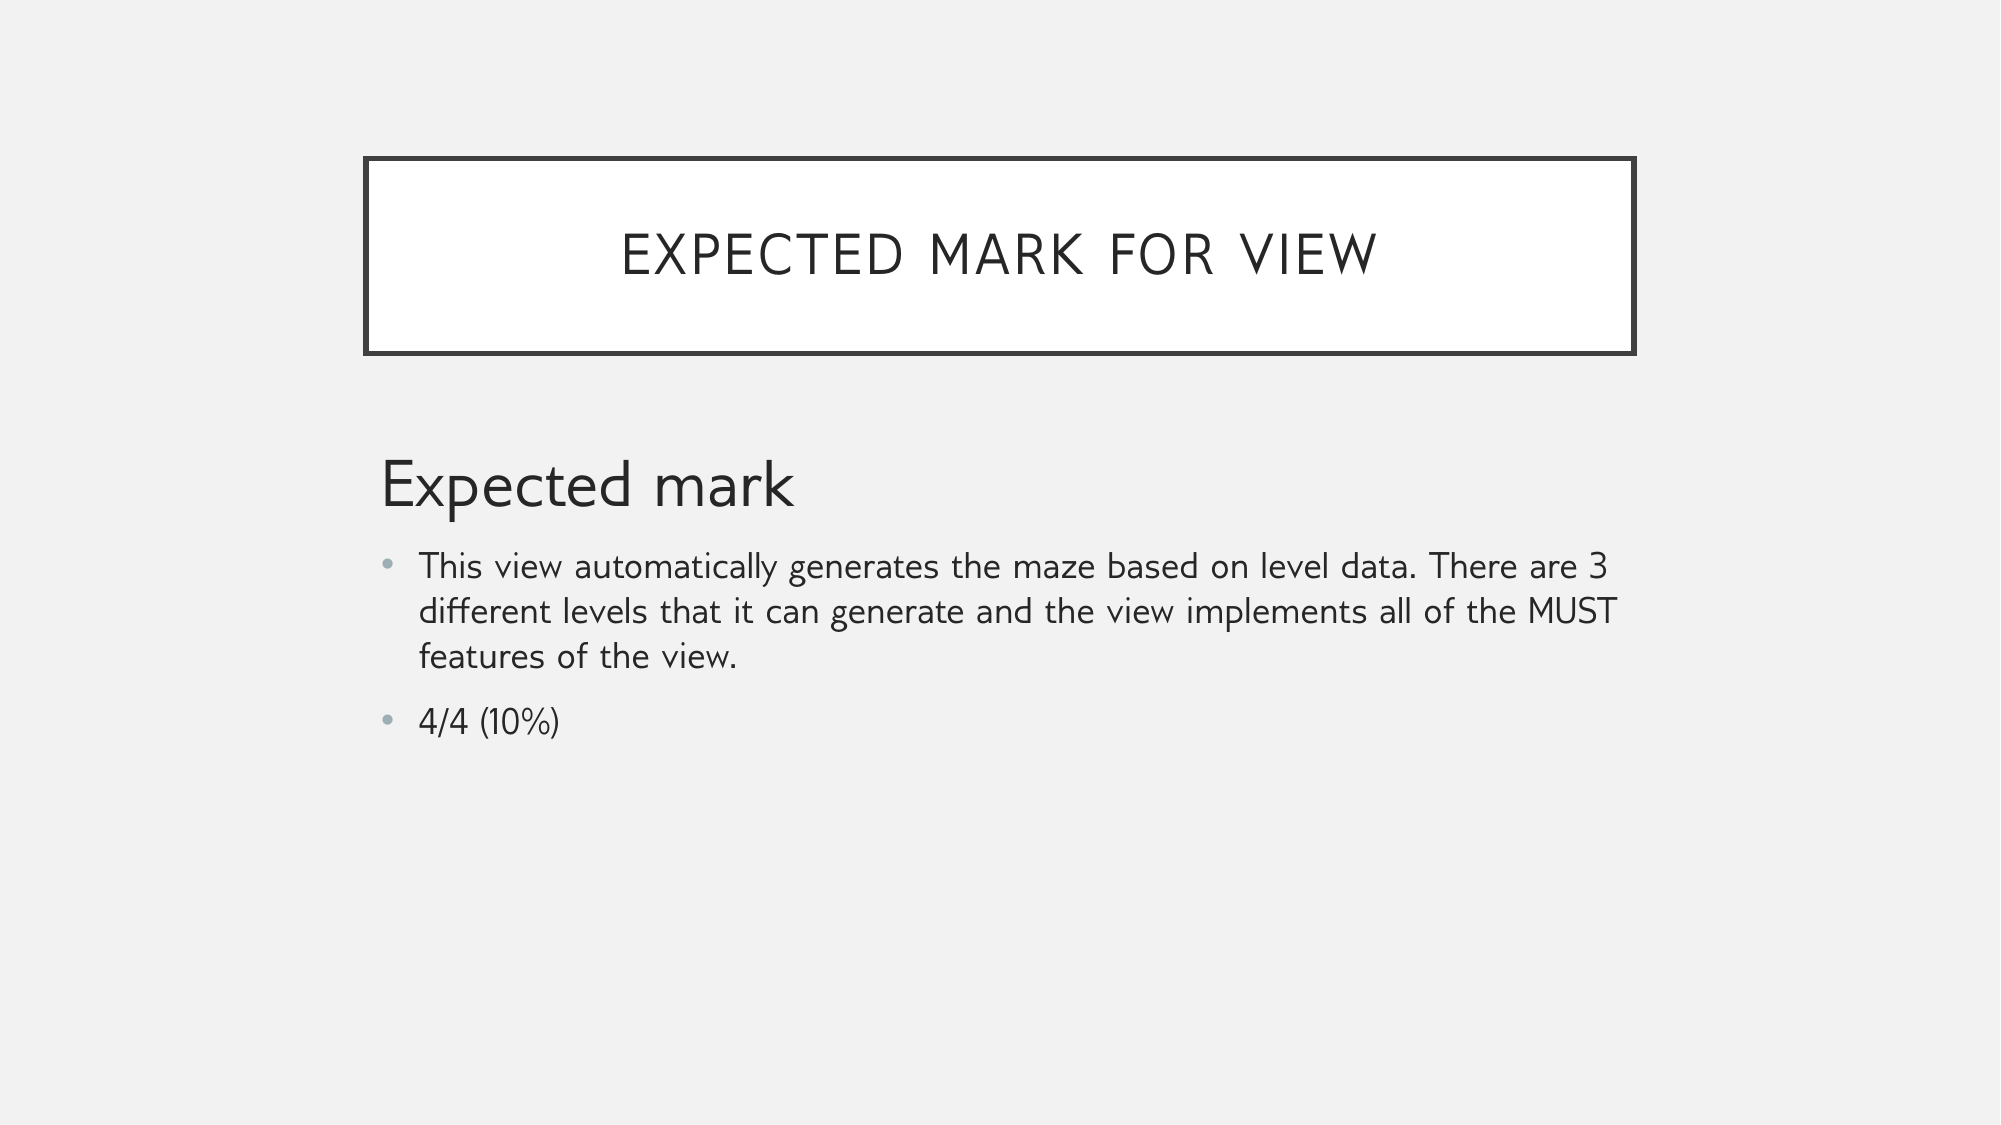

# Expected Mark for View
Expected mark
This view automatically generates the maze based on level data. There are 3 different levels that it can generate and the view implements all of the MUST features of the view.
4/4 (10%)